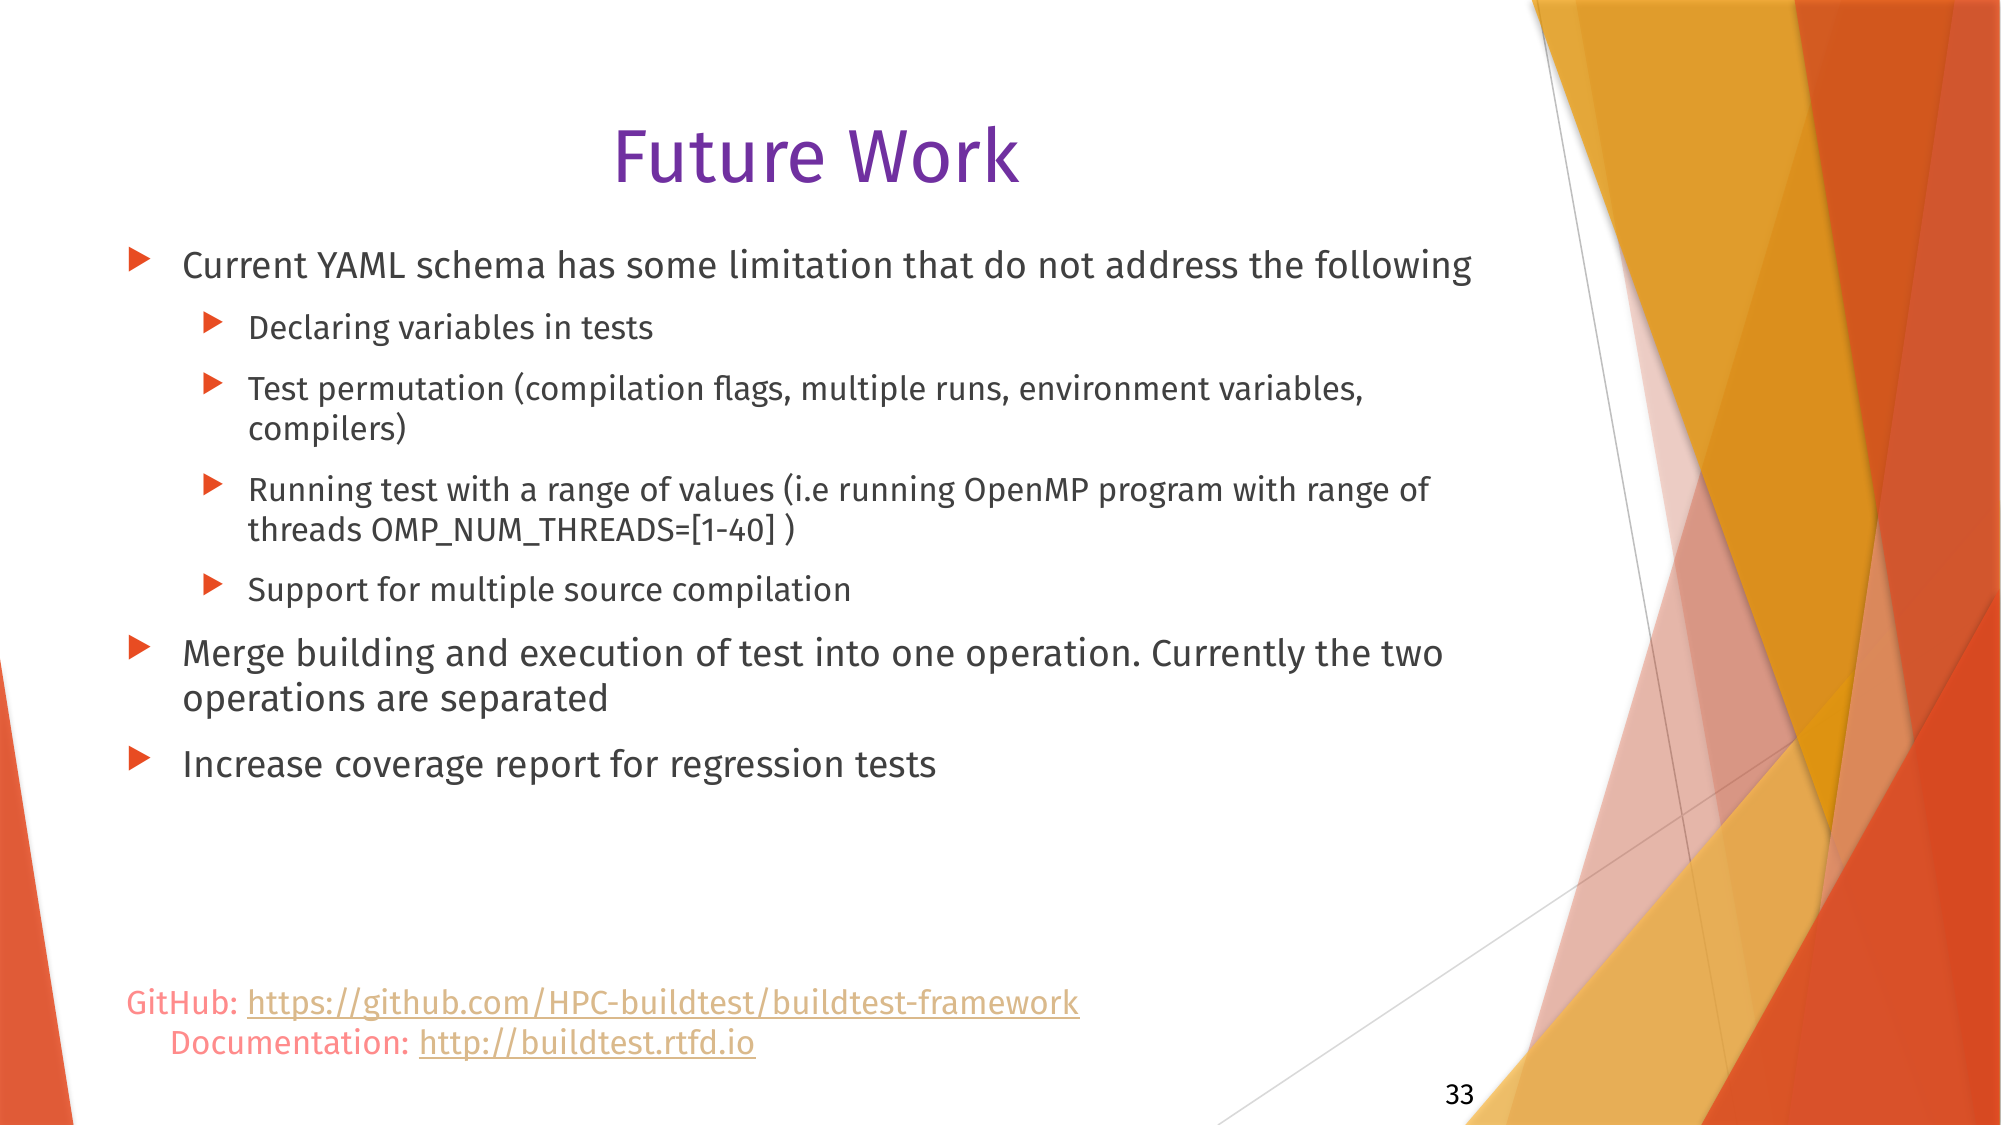

# Future Work
Current YAML schema has some limitation that do not address the following
Declaring variables in tests
Test permutation (compilation flags, multiple runs, environment variables, compilers)
Running test with a range of values (i.e running OpenMP program with range of threads OMP_NUM_THREADS=[1-40] )
Support for multiple source compilation
Merge building and execution of test into one operation. Currently the two operations are separated
Increase coverage report for regression tests
GitHub: https://github.com/HPC-buildtest/buildtest-framework           Documentation: http://buildtest.rtfd.io
33